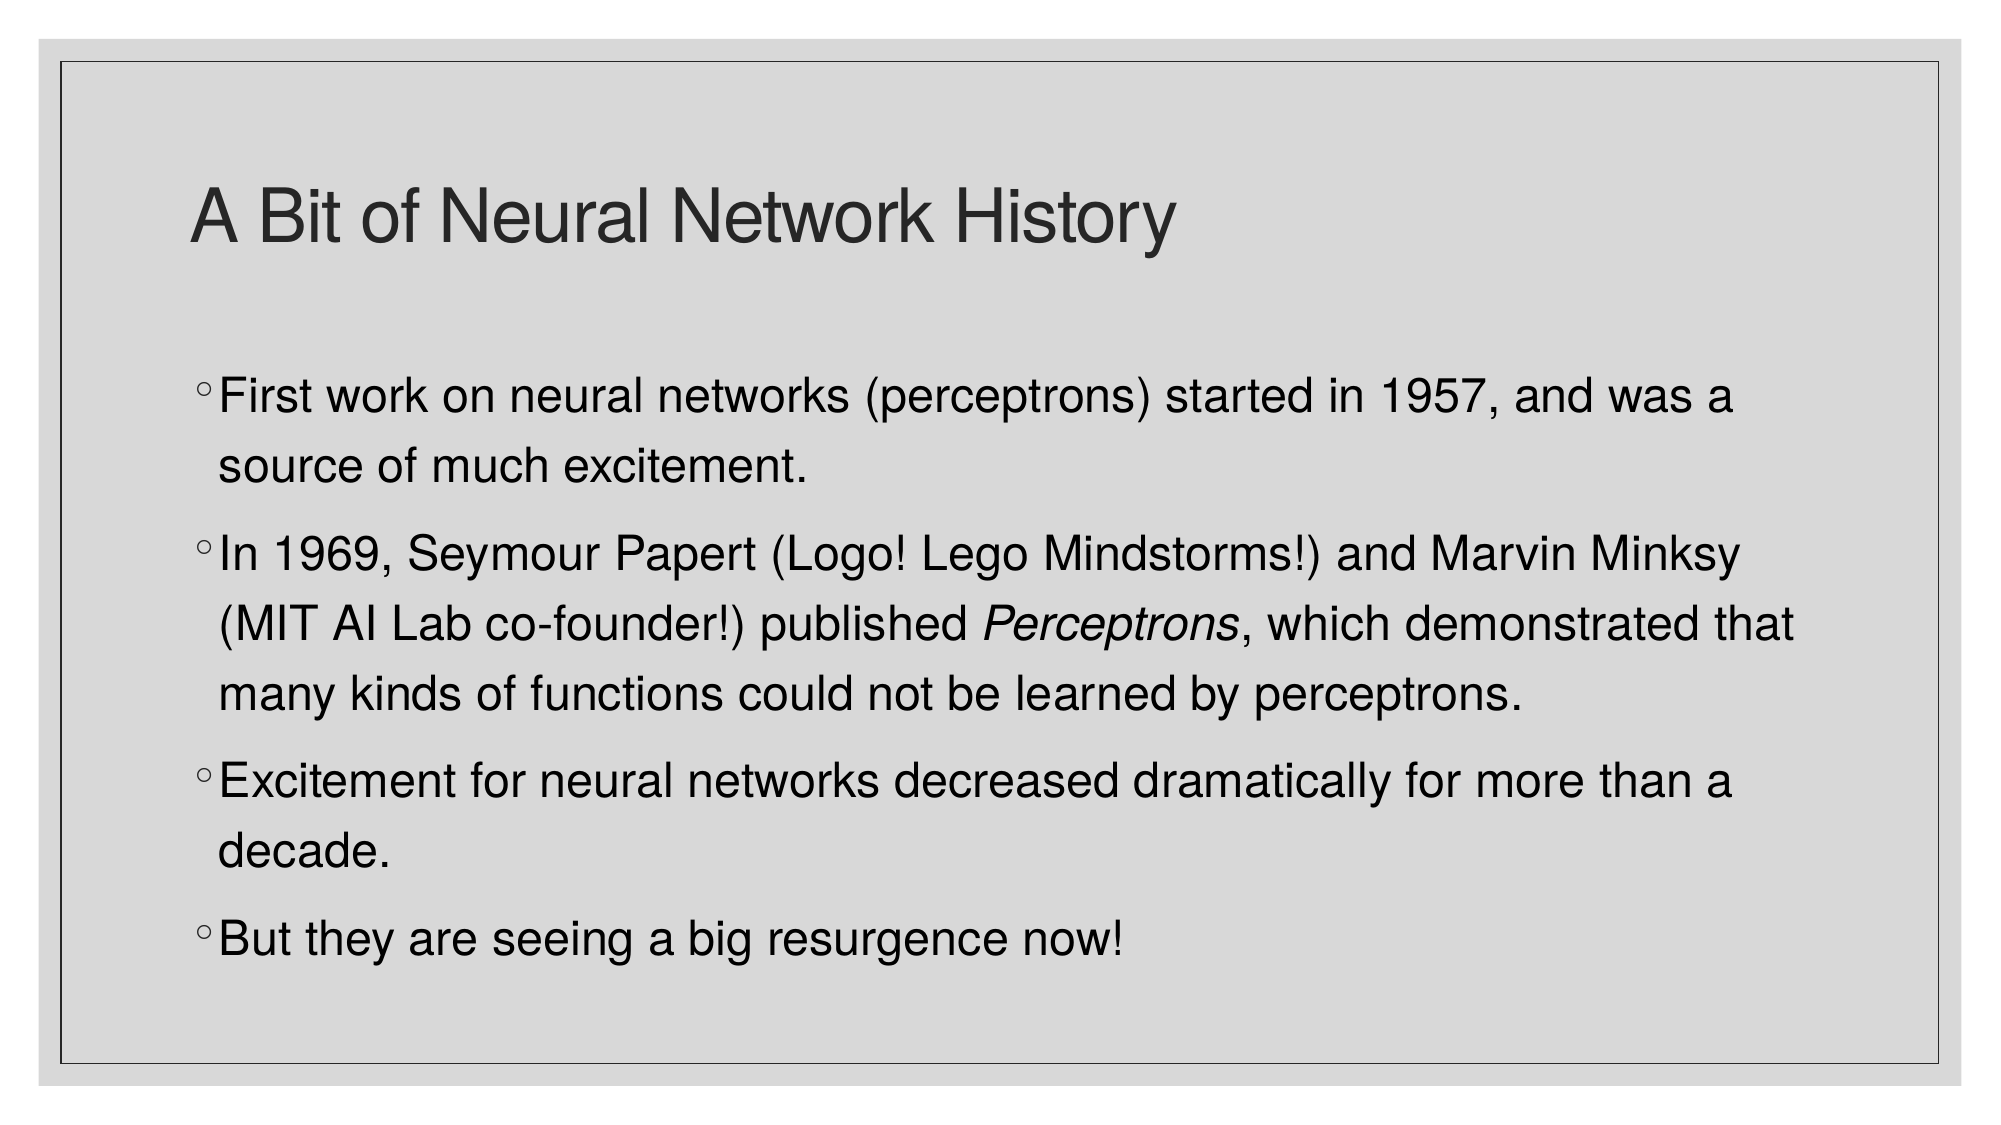

# A Bit of Neural Network History
First work on neural networks (perceptrons) started in 1957, and was a source of much excitement.
In 1969, Seymour Papert (Logo! Lego Mindstorms!) and Marvin Minksy (MIT AI Lab co-founder!) published Perceptrons, which demonstrated that many kinds of functions could not be learned by perceptrons.
Excitement for neural networks decreased dramatically for more than a decade.
But they are seeing a big resurgence now!